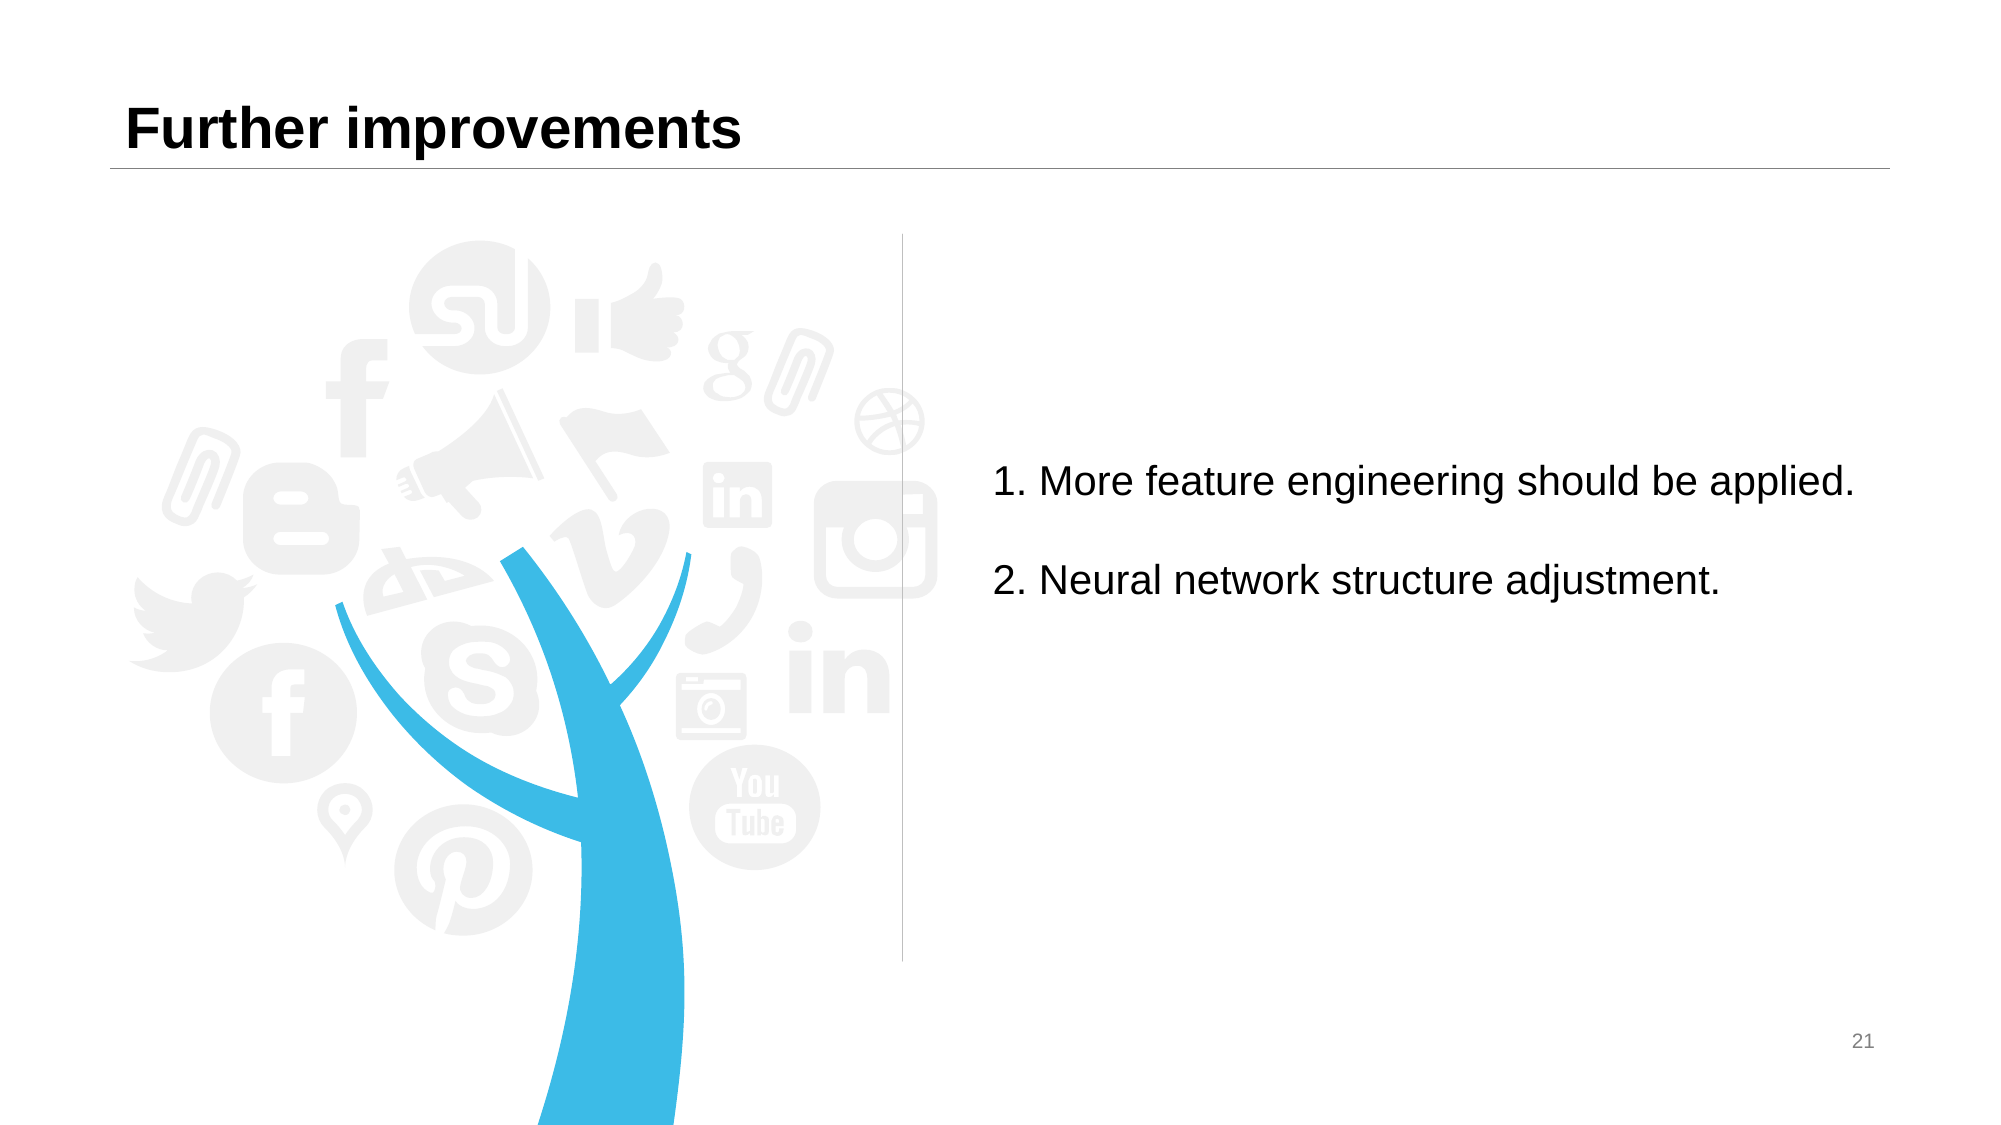

# Further improvements

1. More feature engineering should be applied.

2. Neural network structure adjustment.

21